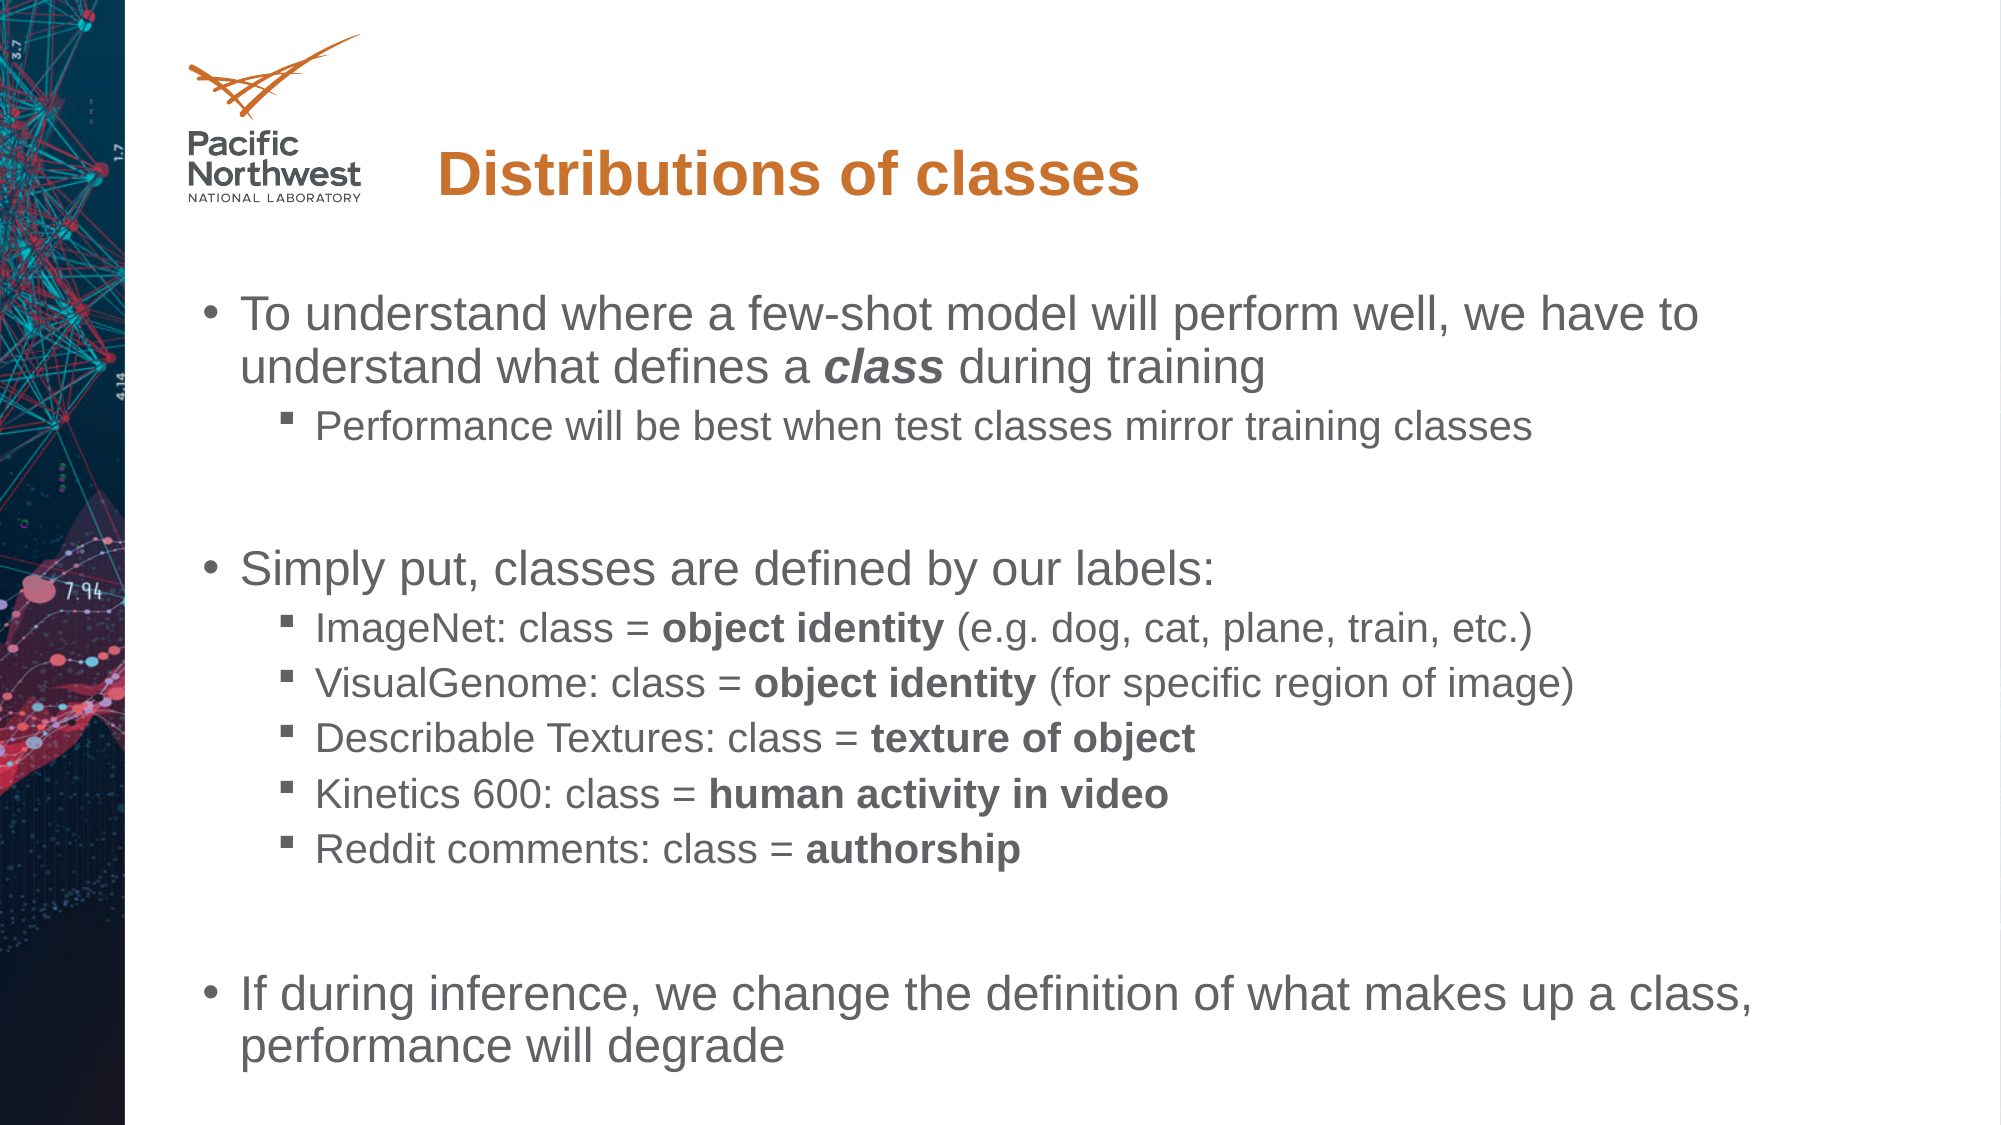

# Distributions of classes
To understand where a few-shot model will perform well, we have to understand what defines a class during training
Performance will be best when test classes mirror training classes

Simply put, classes are defined by our labels:
ImageNet: class = object identity (e.g. dog, cat, plane, train, etc.)
VisualGenome: class = object identity (for specific region of image)
Describable Textures: class = texture of object
Kinetics 600: class = human activity in video
Reddit comments: class = authorship

If during inference, we change the definition of what makes up a class, performance will degrade